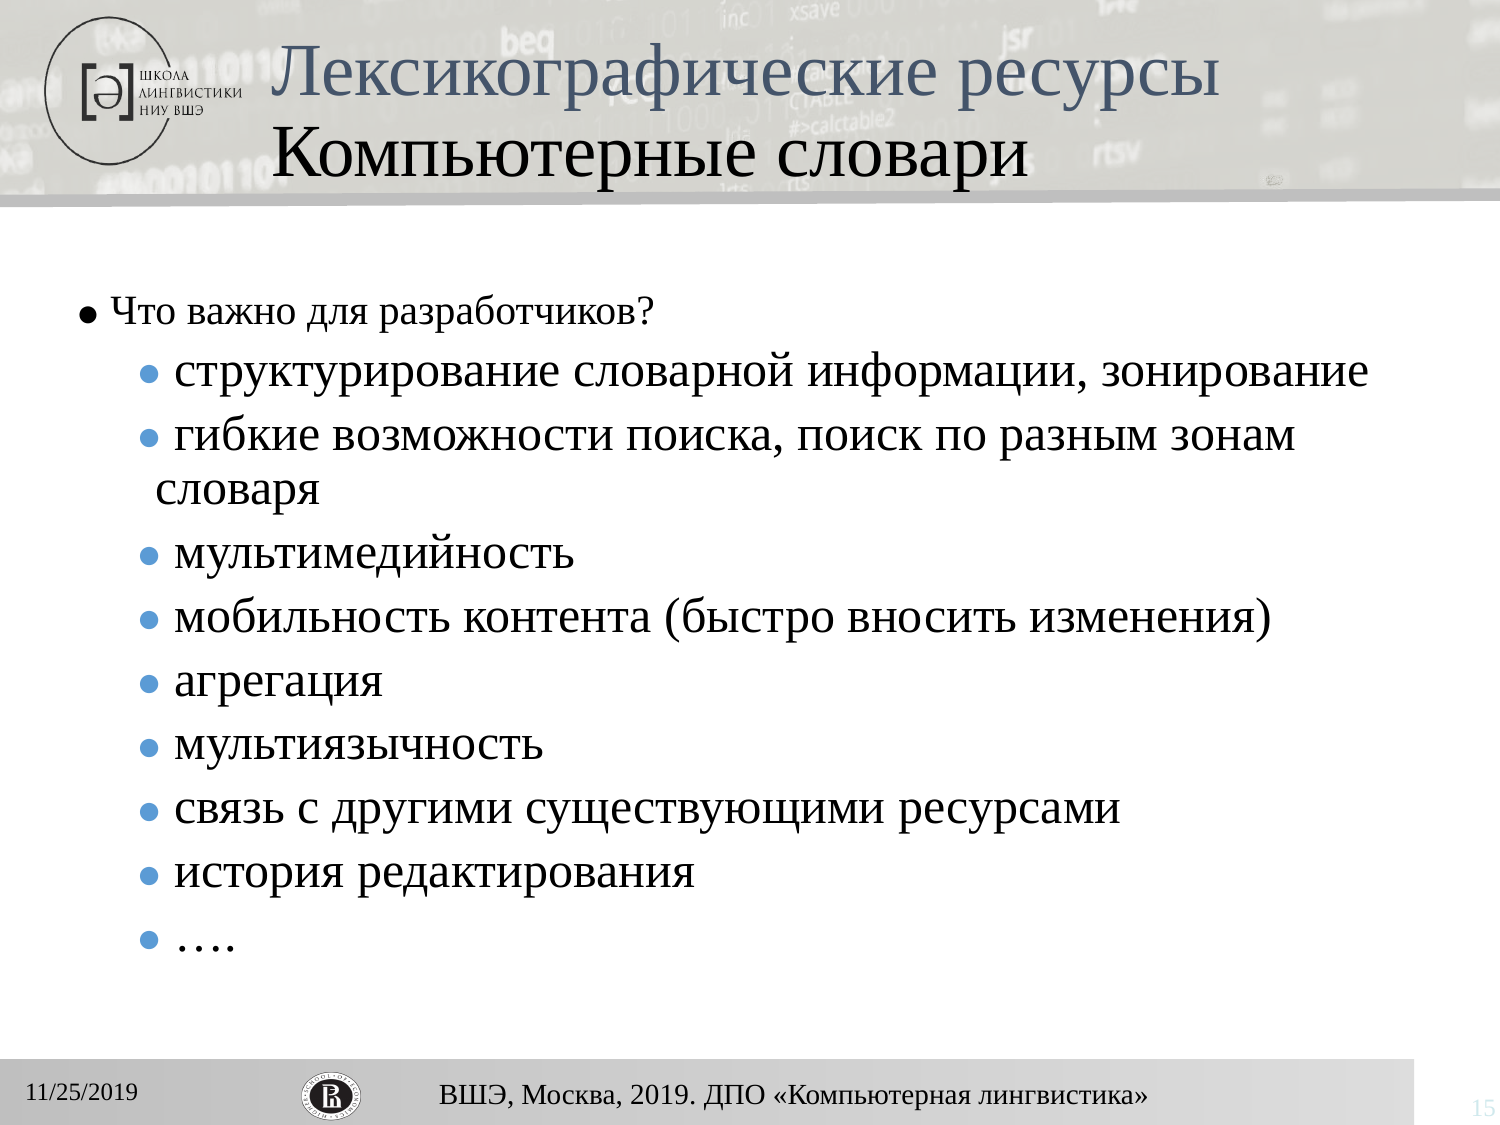

# Лексикографические ресурсы Компьютерные словари
 Что важно для разработчиков?
 структурирование словарной информации, зонирование
 гибкие возможности поиска, поиск по разным зонам словаря
 мультимедийность
 мобильность контента (быстро вносить изменения)
 агрегация
 мультиязычность
 связь с другими существующими ресурсами
 история редактирования
 ….
11/25/2019
15